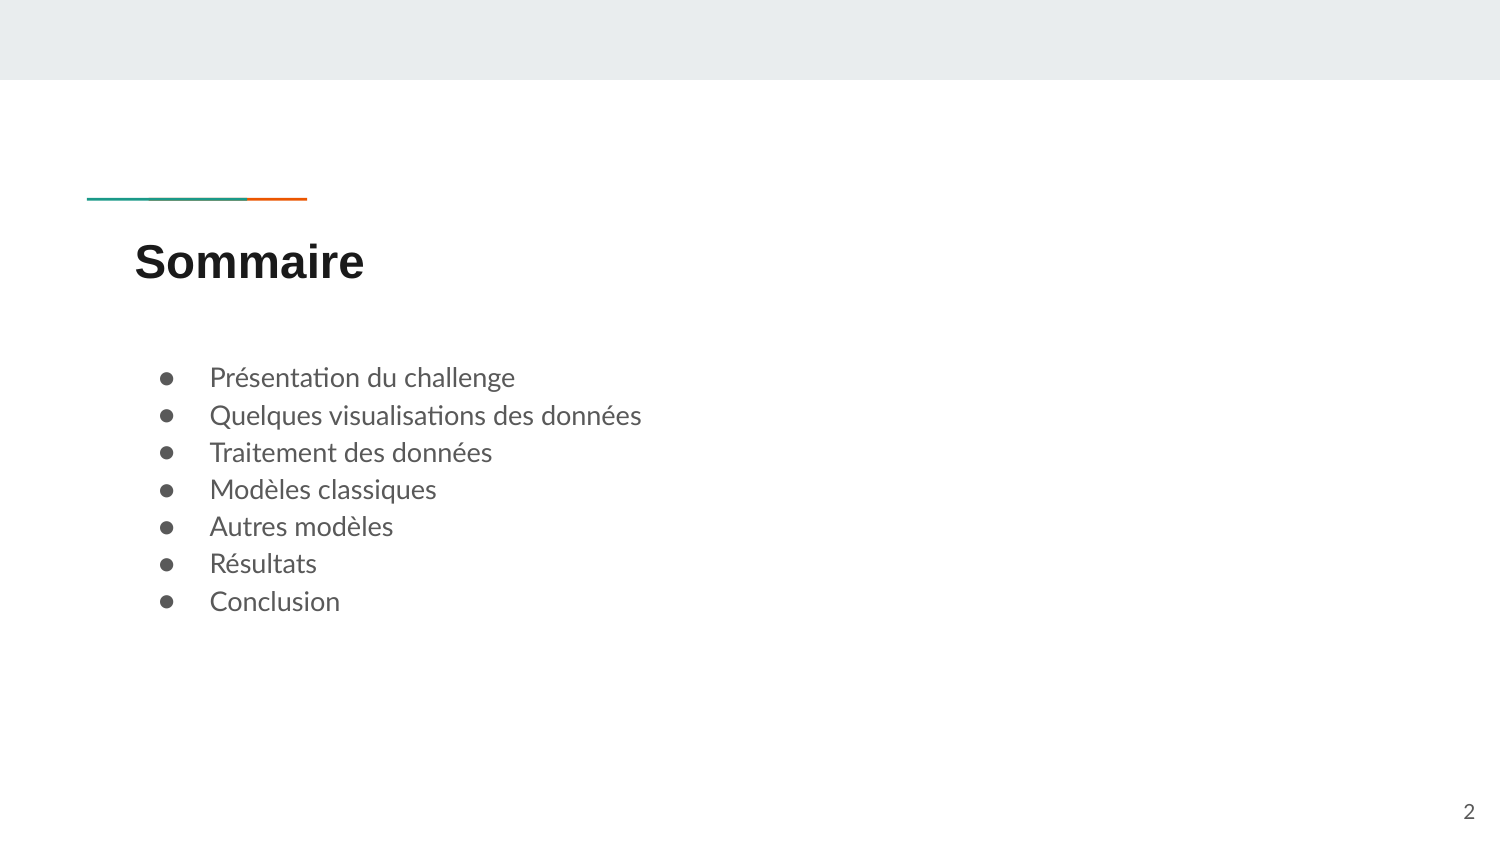

# Sommaire
Présentation du challenge
Quelques visualisations des données
Traitement des données
Modèles classiques
Autres modèles
Résultats
Conclusion
2